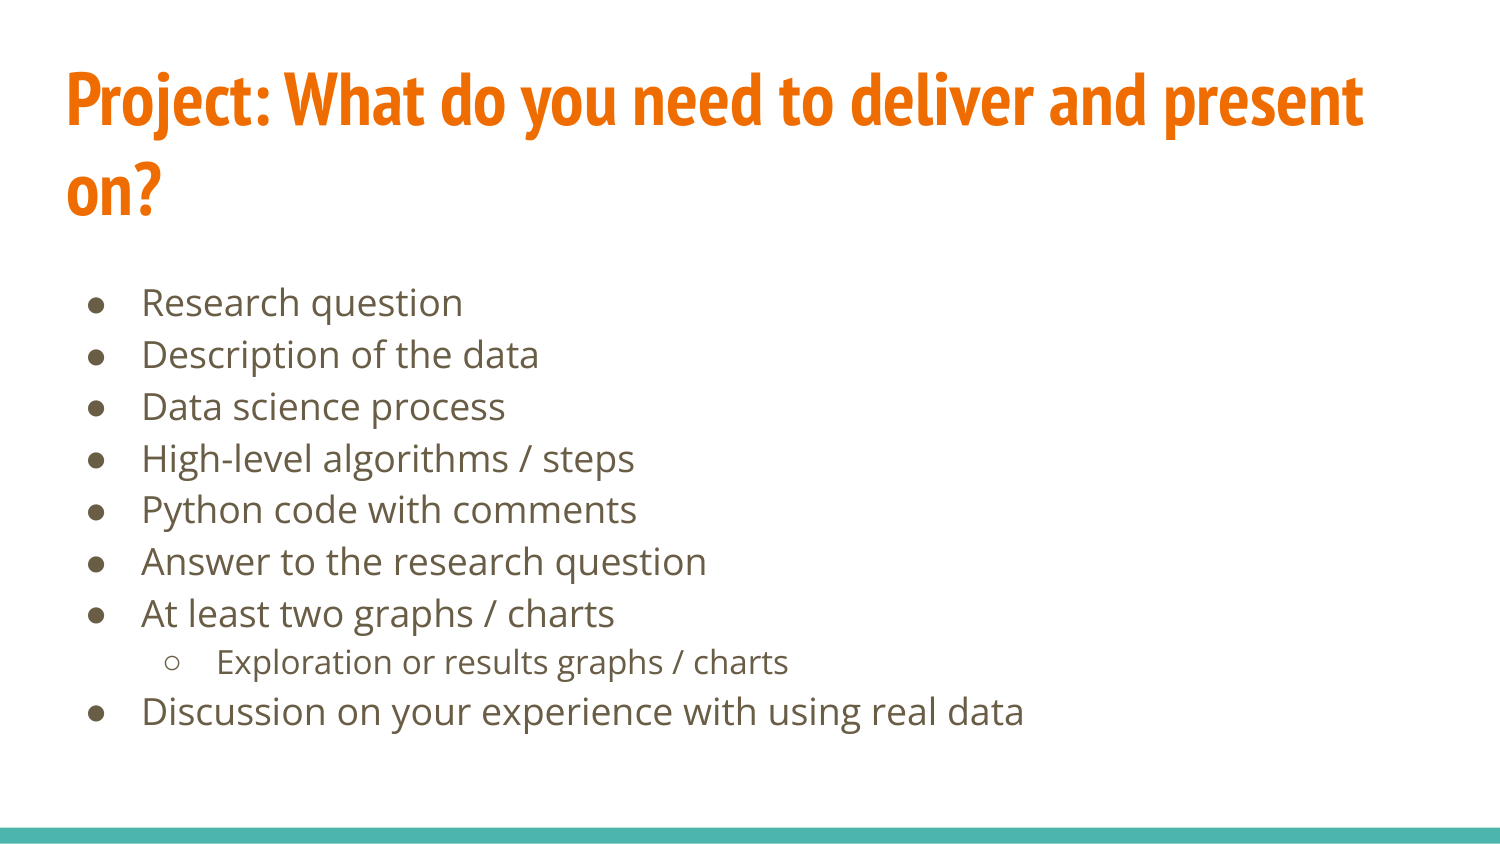

# Project: What do you need to deliver and present on?
Research question
Description of the data
Data science process
High-level algorithms / steps
Python code with comments
Answer to the research question
At least two graphs / charts
Exploration or results graphs / charts
Discussion on your experience with using real data